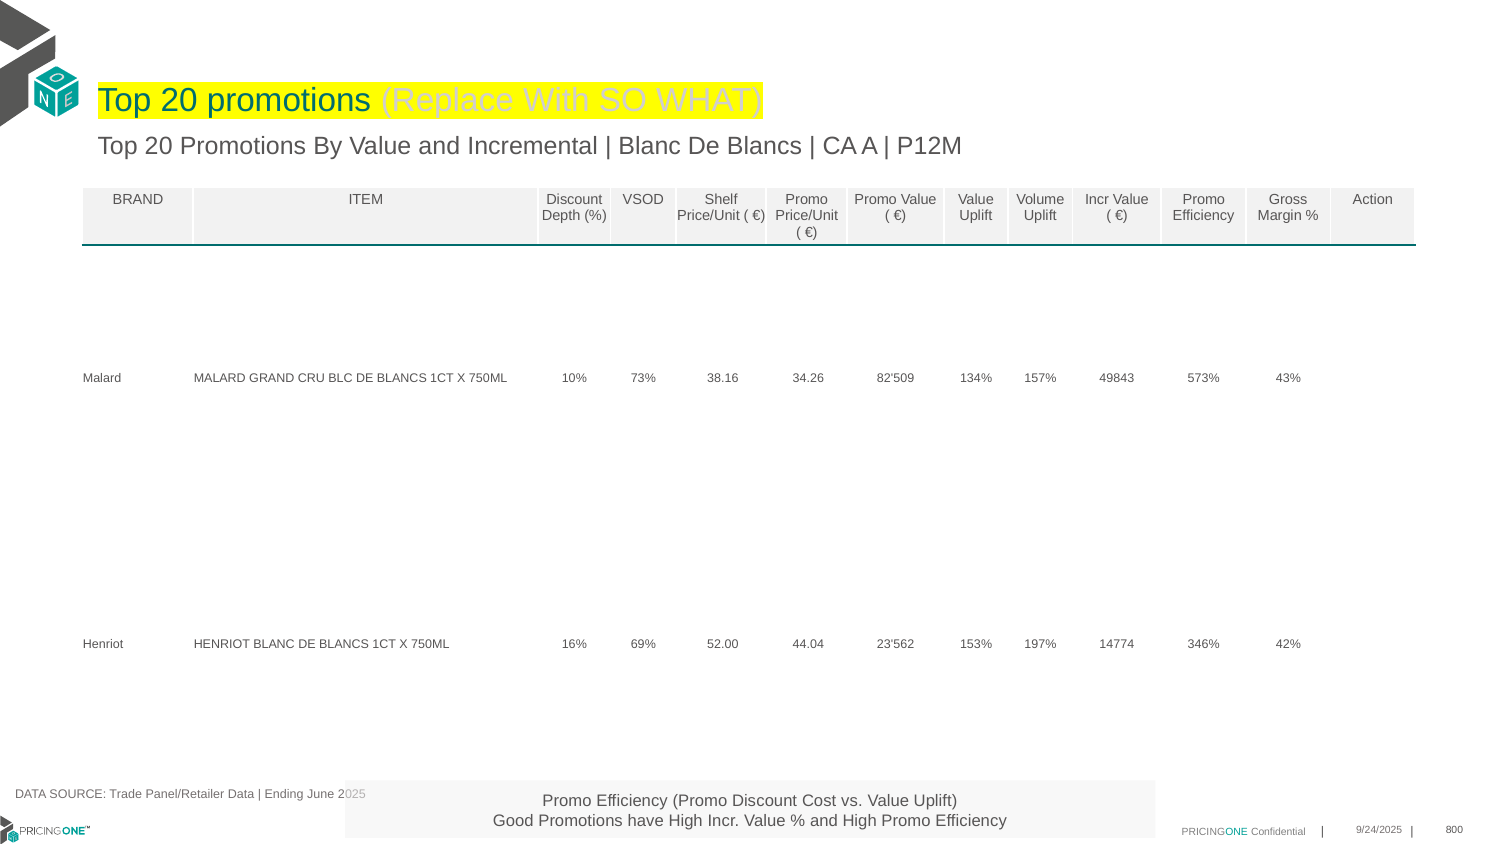

# Top 20 promotions (Replace With SO WHAT)
Top 20 Promotions By Value and Incremental | Blanc De Blancs | CA A | P12M
| BRAND | ITEM | Discount Depth (%) | VSOD | Shelf Price/Unit ( €) | Promo Price/Unit ( €) | Promo Value ( €) | Value Uplift | Volume Uplift | Incr Value ( €) | Promo Efficiency | Gross Margin % | Action |
| --- | --- | --- | --- | --- | --- | --- | --- | --- | --- | --- | --- | --- |
| Malard | MALARD GRAND CRU BLC DE BLANCS 1CT X 750ML | 10% | 73% | 38.16 | 34.26 | 82'509 | 134% | 157% | 49843 | 573% | 43% |  |
| Henriot | HENRIOT BLANC DE BLANCS 1CT X 750ML | 16% | 69% | 52.00 | 44.04 | 23'562 | 153% | 197% | 14774 | 346% | 42% |  |
DATA SOURCE: Trade Panel/Retailer Data | Ending June 2025
Promo Efficiency (Promo Discount Cost vs. Value Uplift)
Good Promotions have High Incr. Value % and High Promo Efficiency

9/24/2025
800